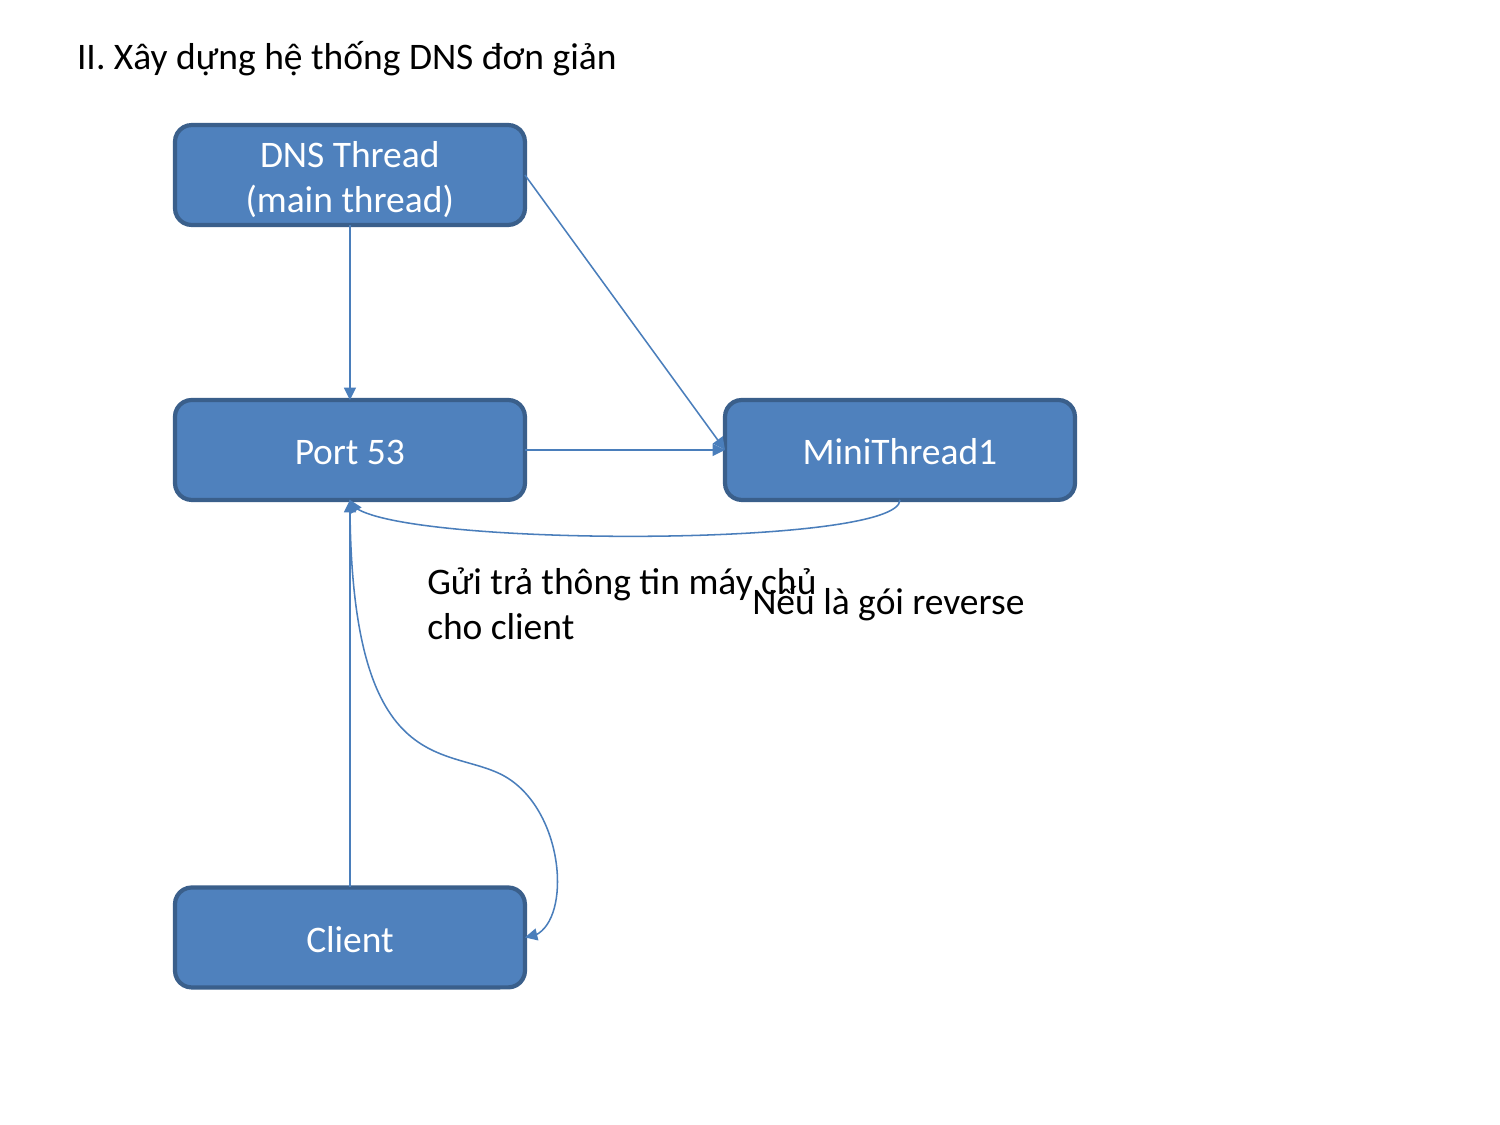

II. Xây dựng hệ thống DNS đơn giản
DNS Thread
(main thread)
Port 53
MiniThread1
Gửi trả thông tin máy chủ cho client
Nếu là gói reverse
Client